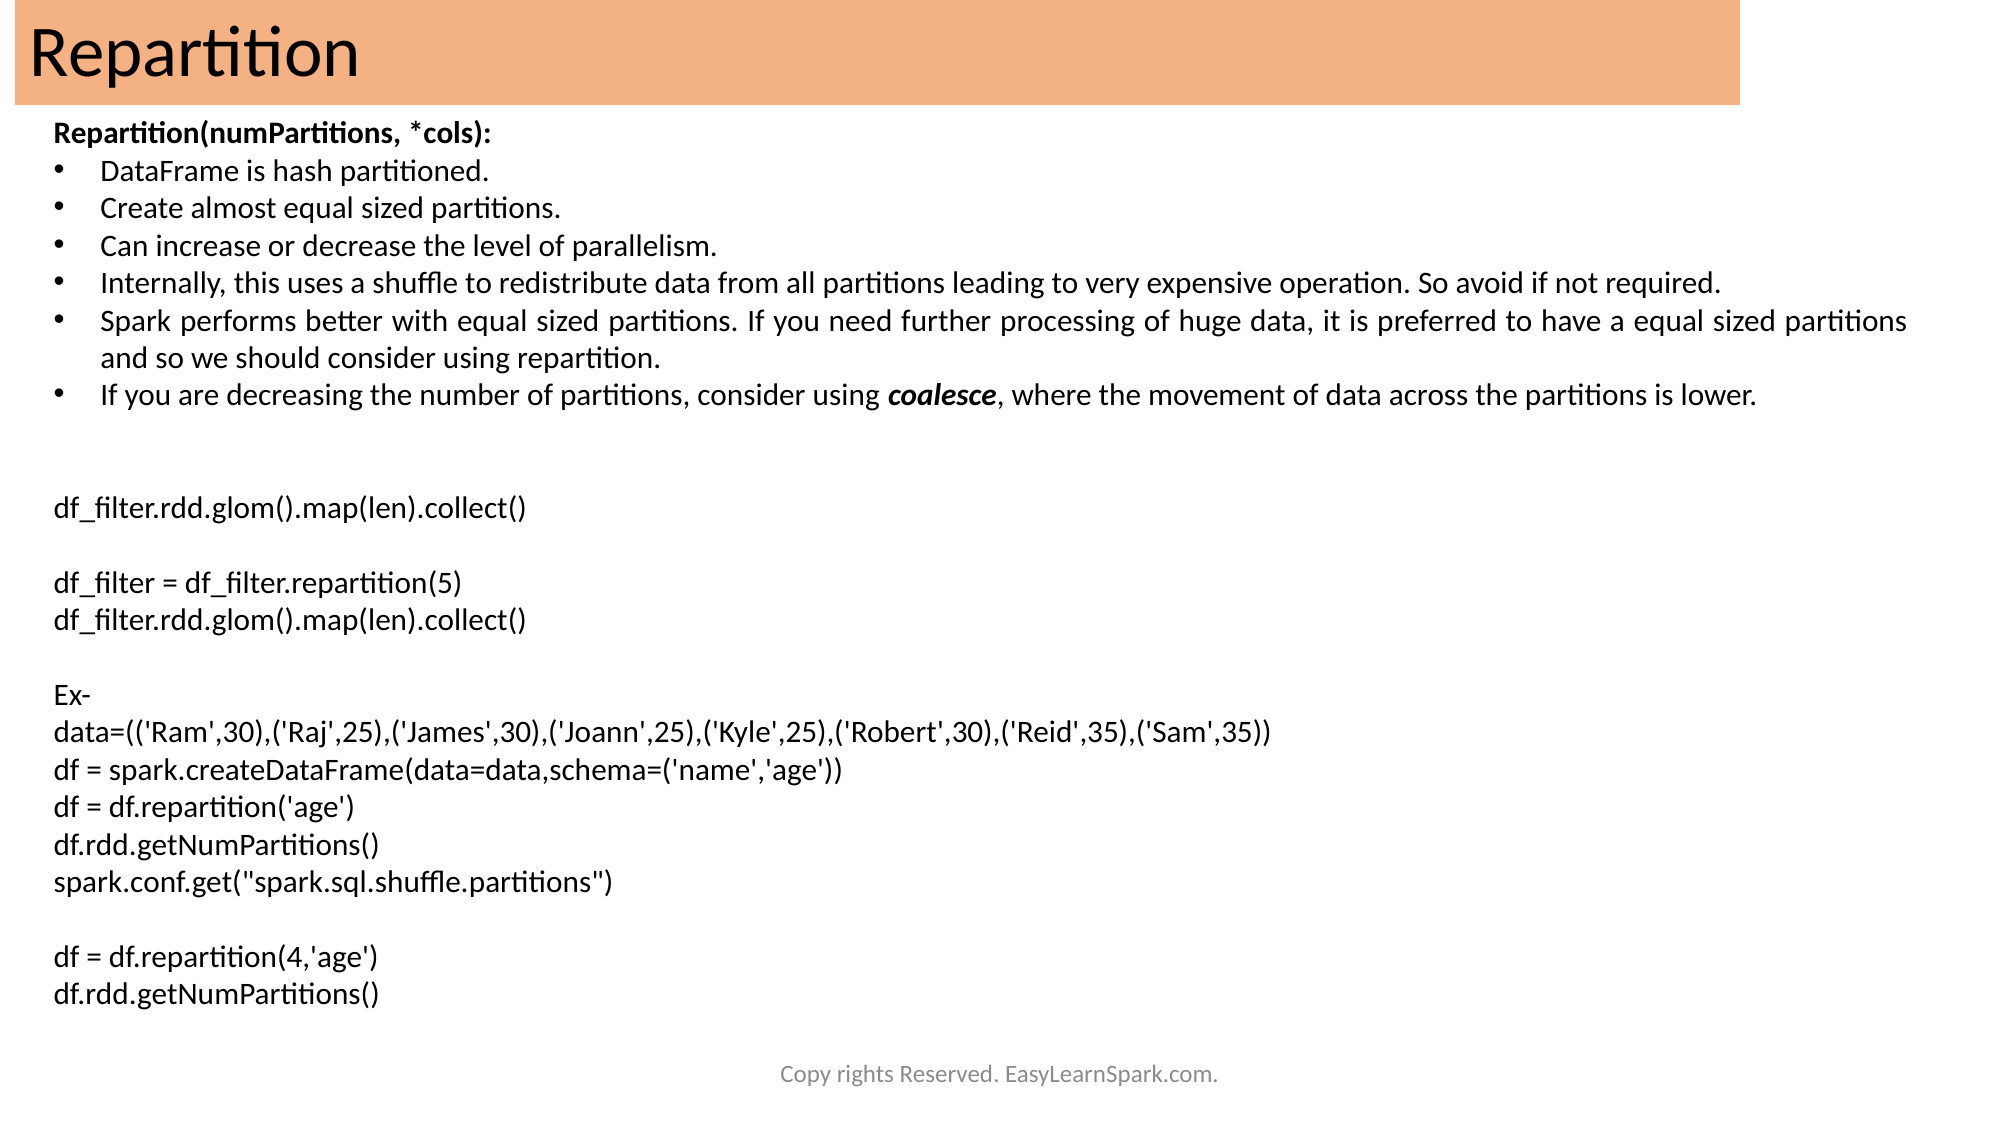

Repartition
Repartition(numPartitions, *cols):
DataFrame is hash partitioned.
Create almost equal sized partitions.
Can increase or decrease the level of parallelism.
Internally, this uses a shuffle to redistribute data from all partitions leading to very expensive operation. So avoid if not required.
Spark performs better with equal sized partitions. If you need further processing of huge data, it is preferred to have a equal sized partitions and so we should consider using repartition.
If you are decreasing the number of partitions, consider using coalesce, where the movement of data across the partitions is lower.

Ex-df_new.rdd.glom().map(len).collect()
df_filter.rdd.glom().map(len).collect()

df_filter = df_filter.repartition(5)
df_filter.rdd.glom().map(len).collect()

Ex-
data=(('Ram',30),('Raj',25),('James',30),('Joann',25),('Kyle',25),('Robert',30),('Reid',35),('Sam',35))
df = spark.createDataFrame(data=data,schema=('name','age'))
df = df.repartition('age')
df.rdd.getNumPartitions()
spark.conf.get("spark.sql.shuffle.partitions")

df = df.repartition(4,'age')
df.rdd.getNumPartitions()

Copy rights Reserved. EasyLearnSpark.com.